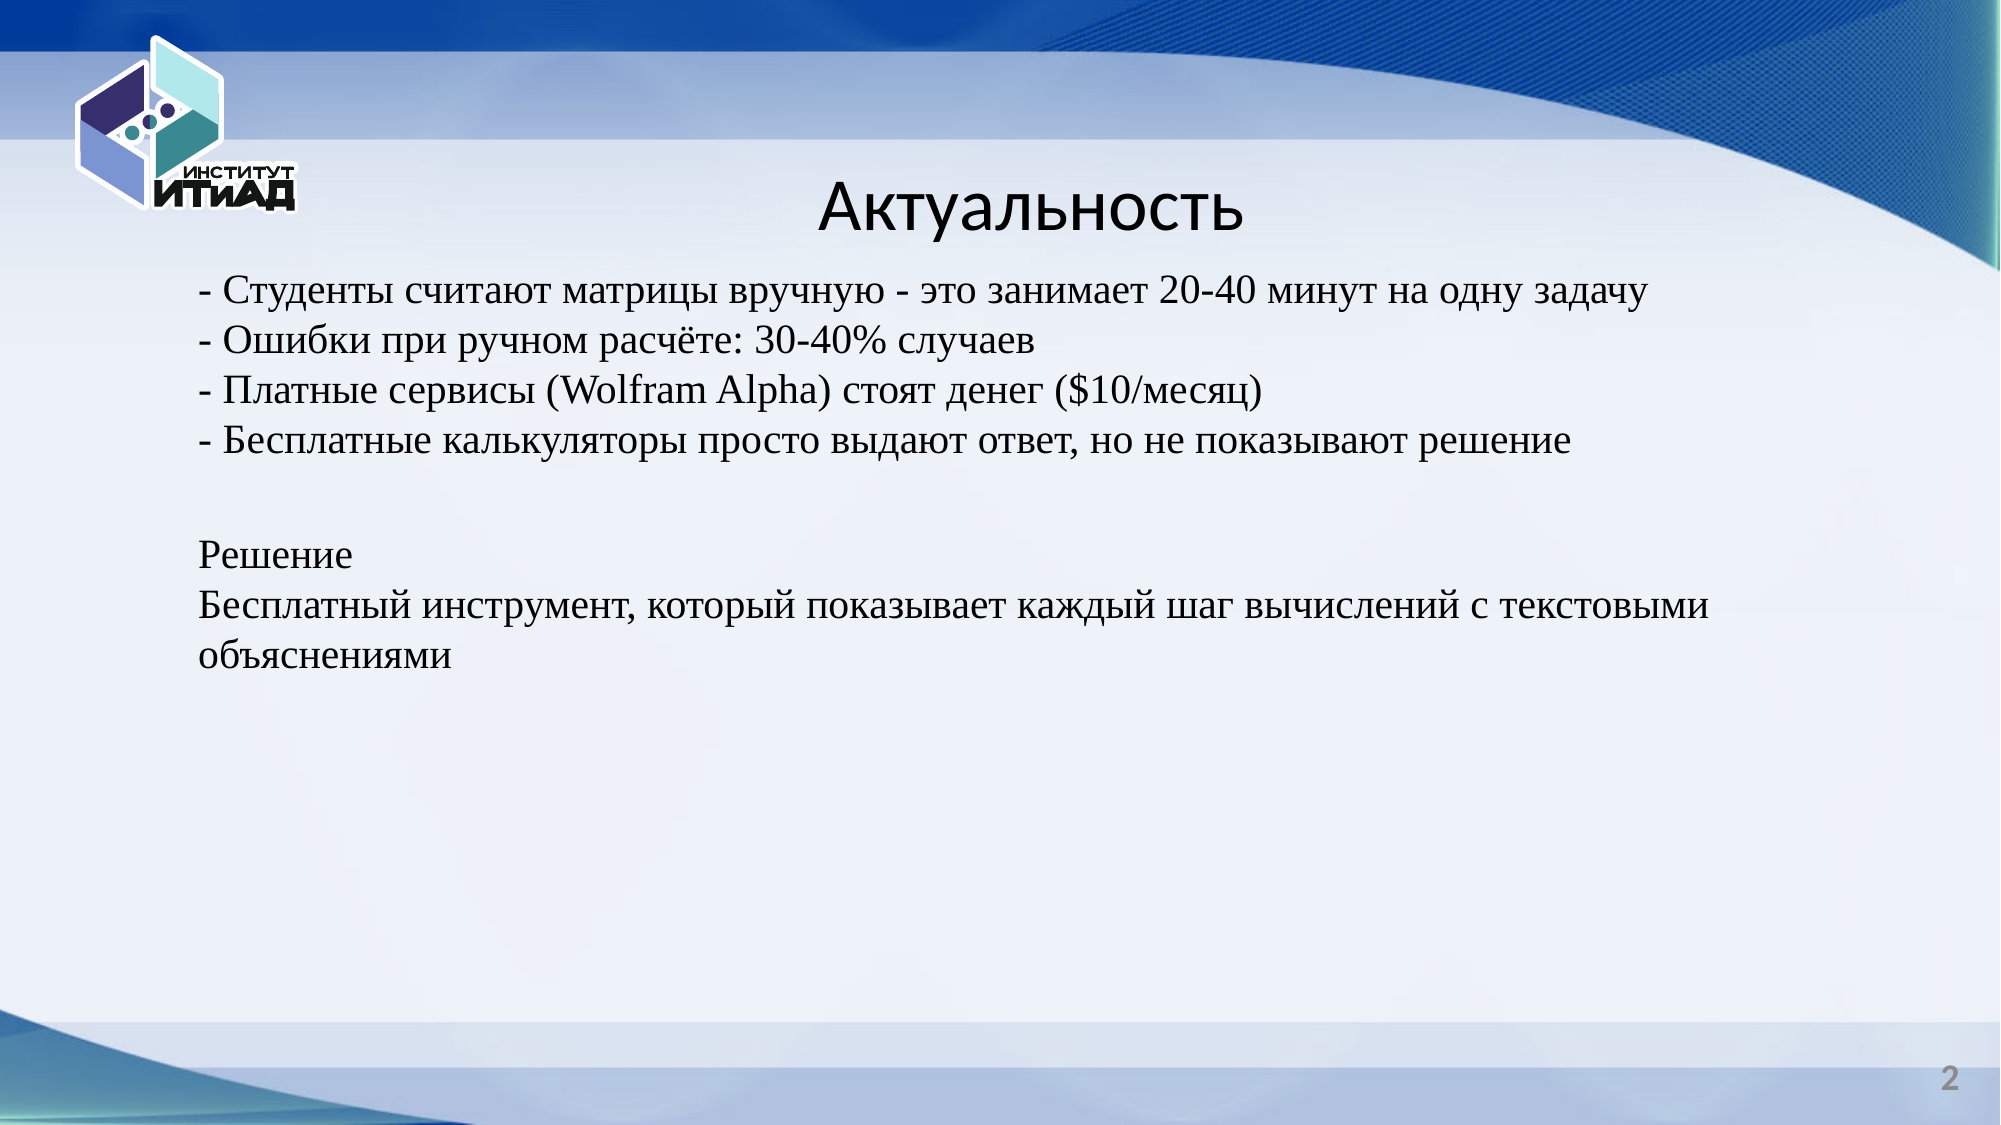

Актуальность
- Студенты считают матрицы вручную - это занимает 20-40 минут на одну задачу
- Ошибки при ручном расчёте: 30-40% случаев
- Платные сервисы (Wolfram Alpha) стоят денег ($10/месяц)
- Бесплатные калькуляторы просто выдают ответ, но не показывают решение
Решение
Бесплатный инструмент, который показывает каждый шаг вычислений с текстовыми объяснениями
2